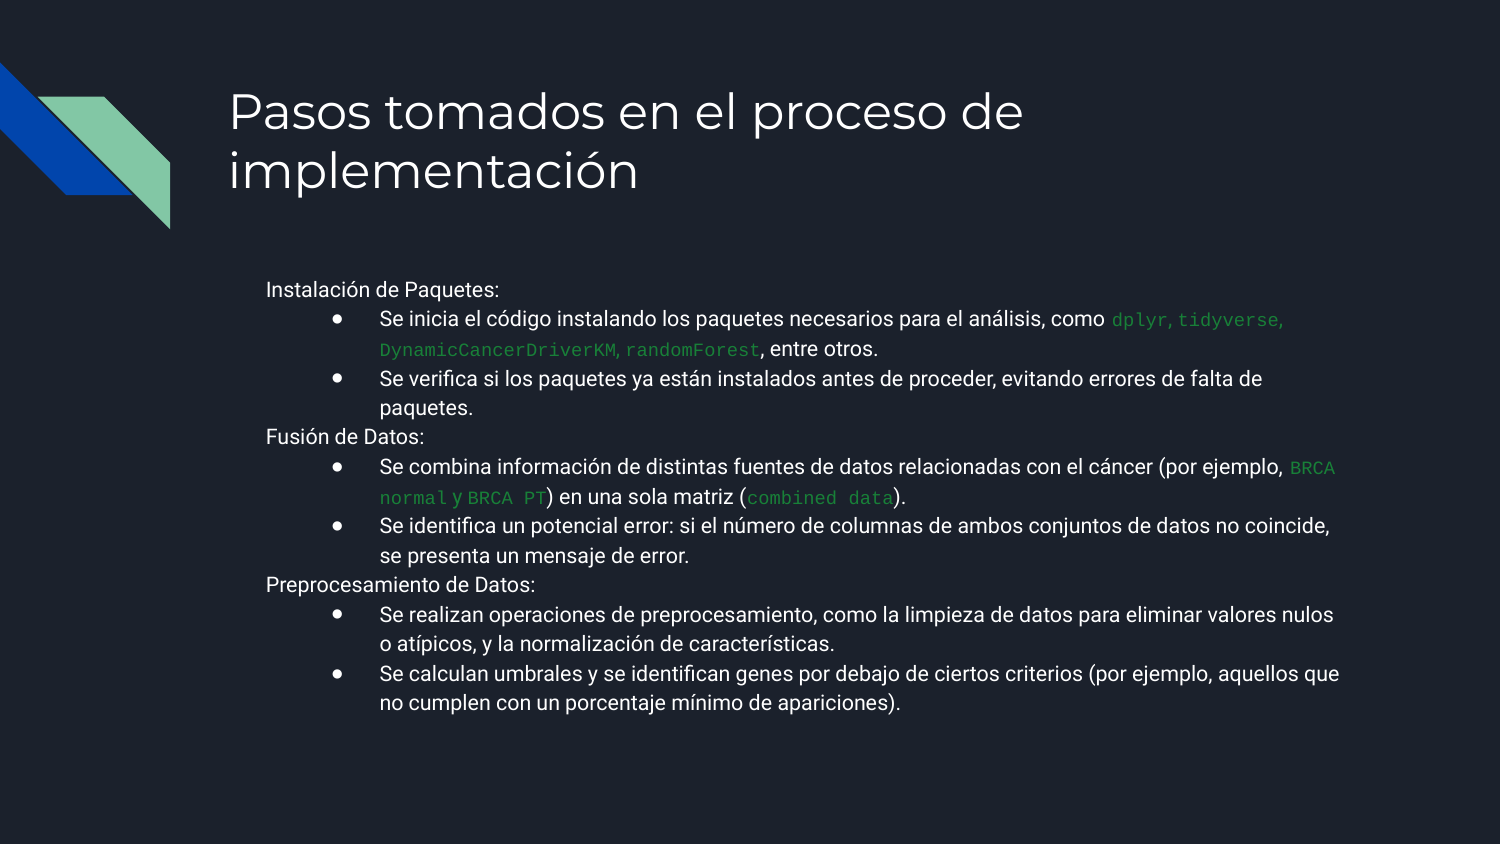

# Pasos tomados en el proceso de implementación
Instalación de Paquetes:
Se inicia el código instalando los paquetes necesarios para el análisis, como dplyr, tidyverse, DynamicCancerDriverKM, randomForest, entre otros.
Se verifica si los paquetes ya están instalados antes de proceder, evitando errores de falta de paquetes.
Fusión de Datos:
Se combina información de distintas fuentes de datos relacionadas con el cáncer (por ejemplo, BRCA normal y BRCA PT) en una sola matriz (combined data).
Se identifica un potencial error: si el número de columnas de ambos conjuntos de datos no coincide, se presenta un mensaje de error.
Preprocesamiento de Datos:
Se realizan operaciones de preprocesamiento, como la limpieza de datos para eliminar valores nulos o atípicos, y la normalización de características.
Se calculan umbrales y se identifican genes por debajo de ciertos criterios (por ejemplo, aquellos que no cumplen con un porcentaje mínimo de apariciones).